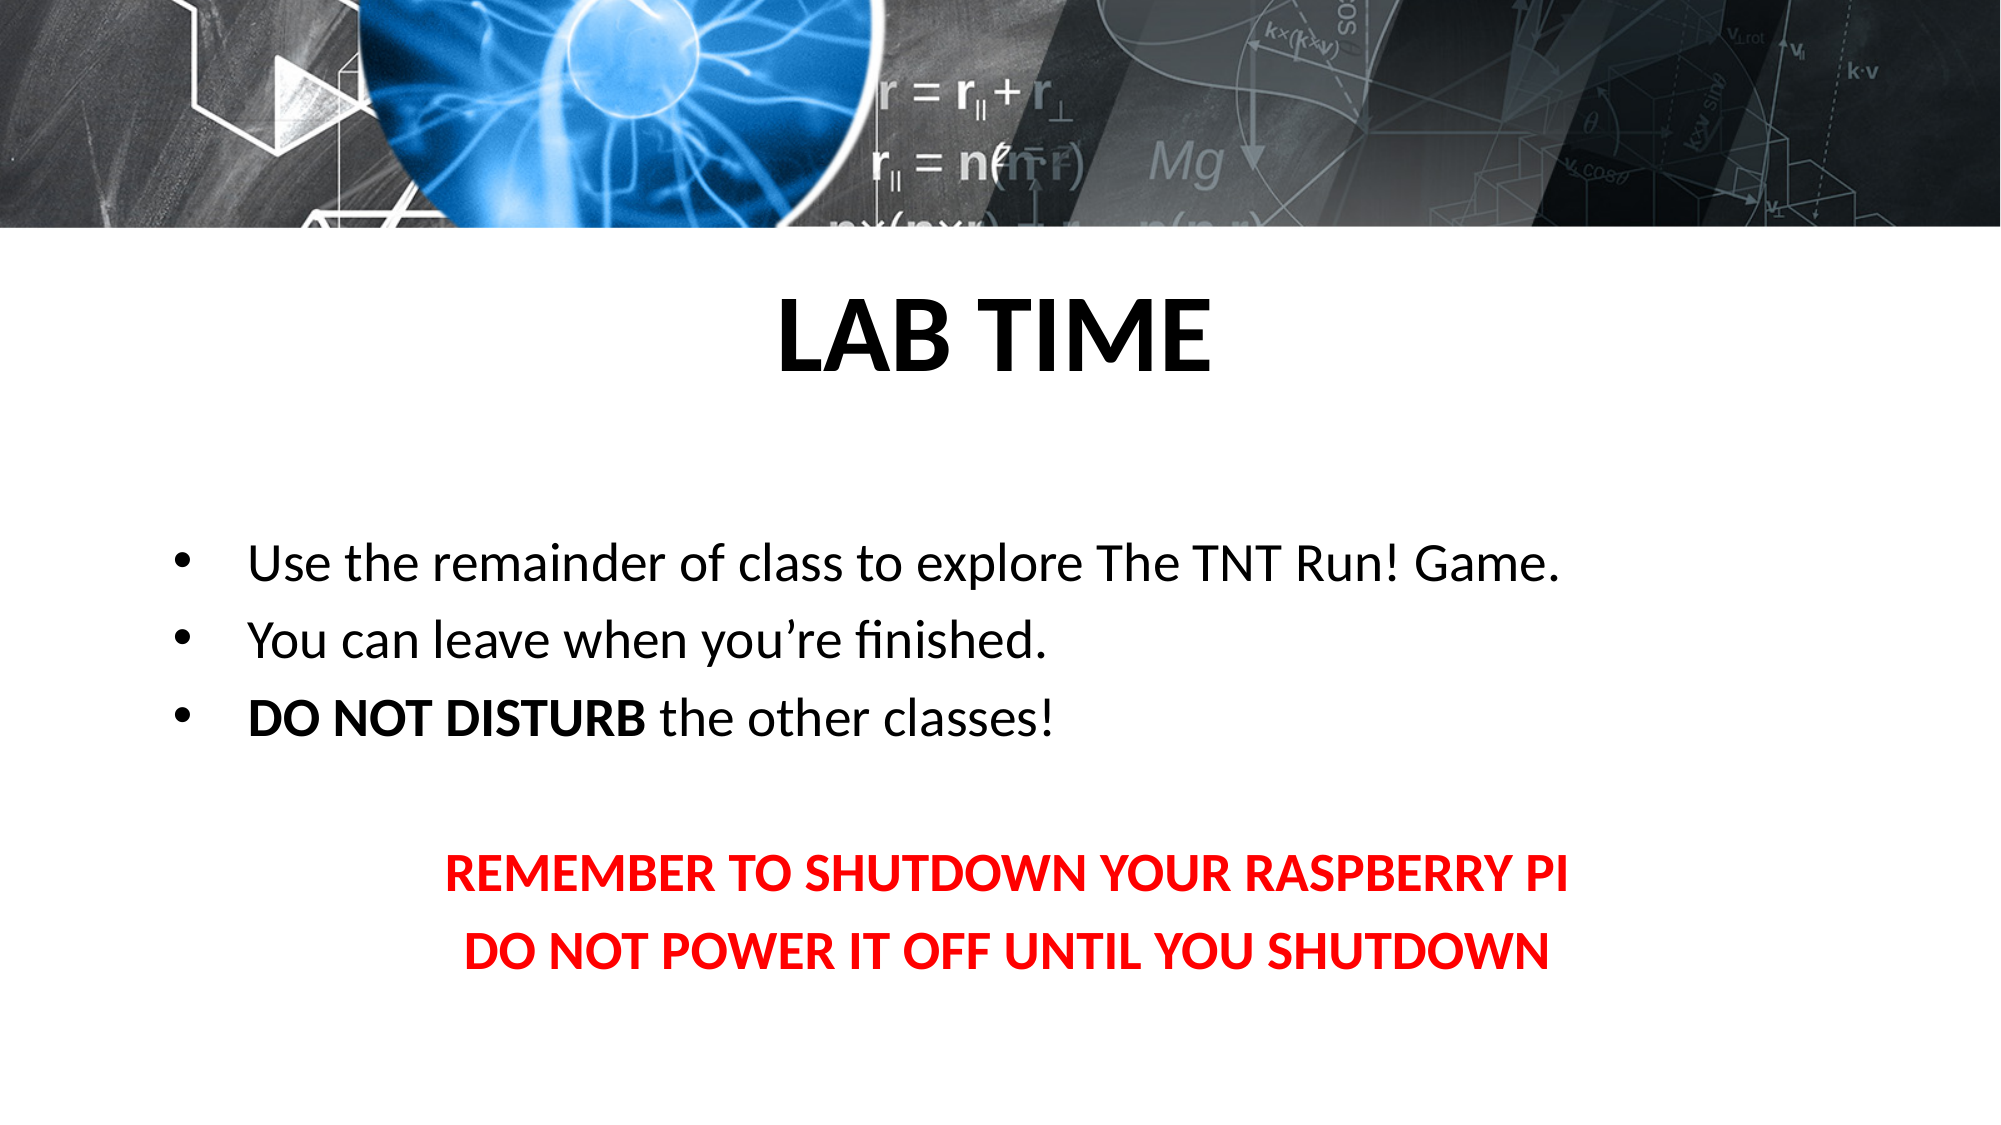

# LAB TIME
Use the remainder of class to explore The TNT Run! Game.
You can leave when you’re finished.
DO NOT DISTURB the other classes!

REMEMBER TO SHUTDOWN YOUR RASPBERRY PI
DO NOT POWER IT OFF UNTIL YOU SHUTDOWN